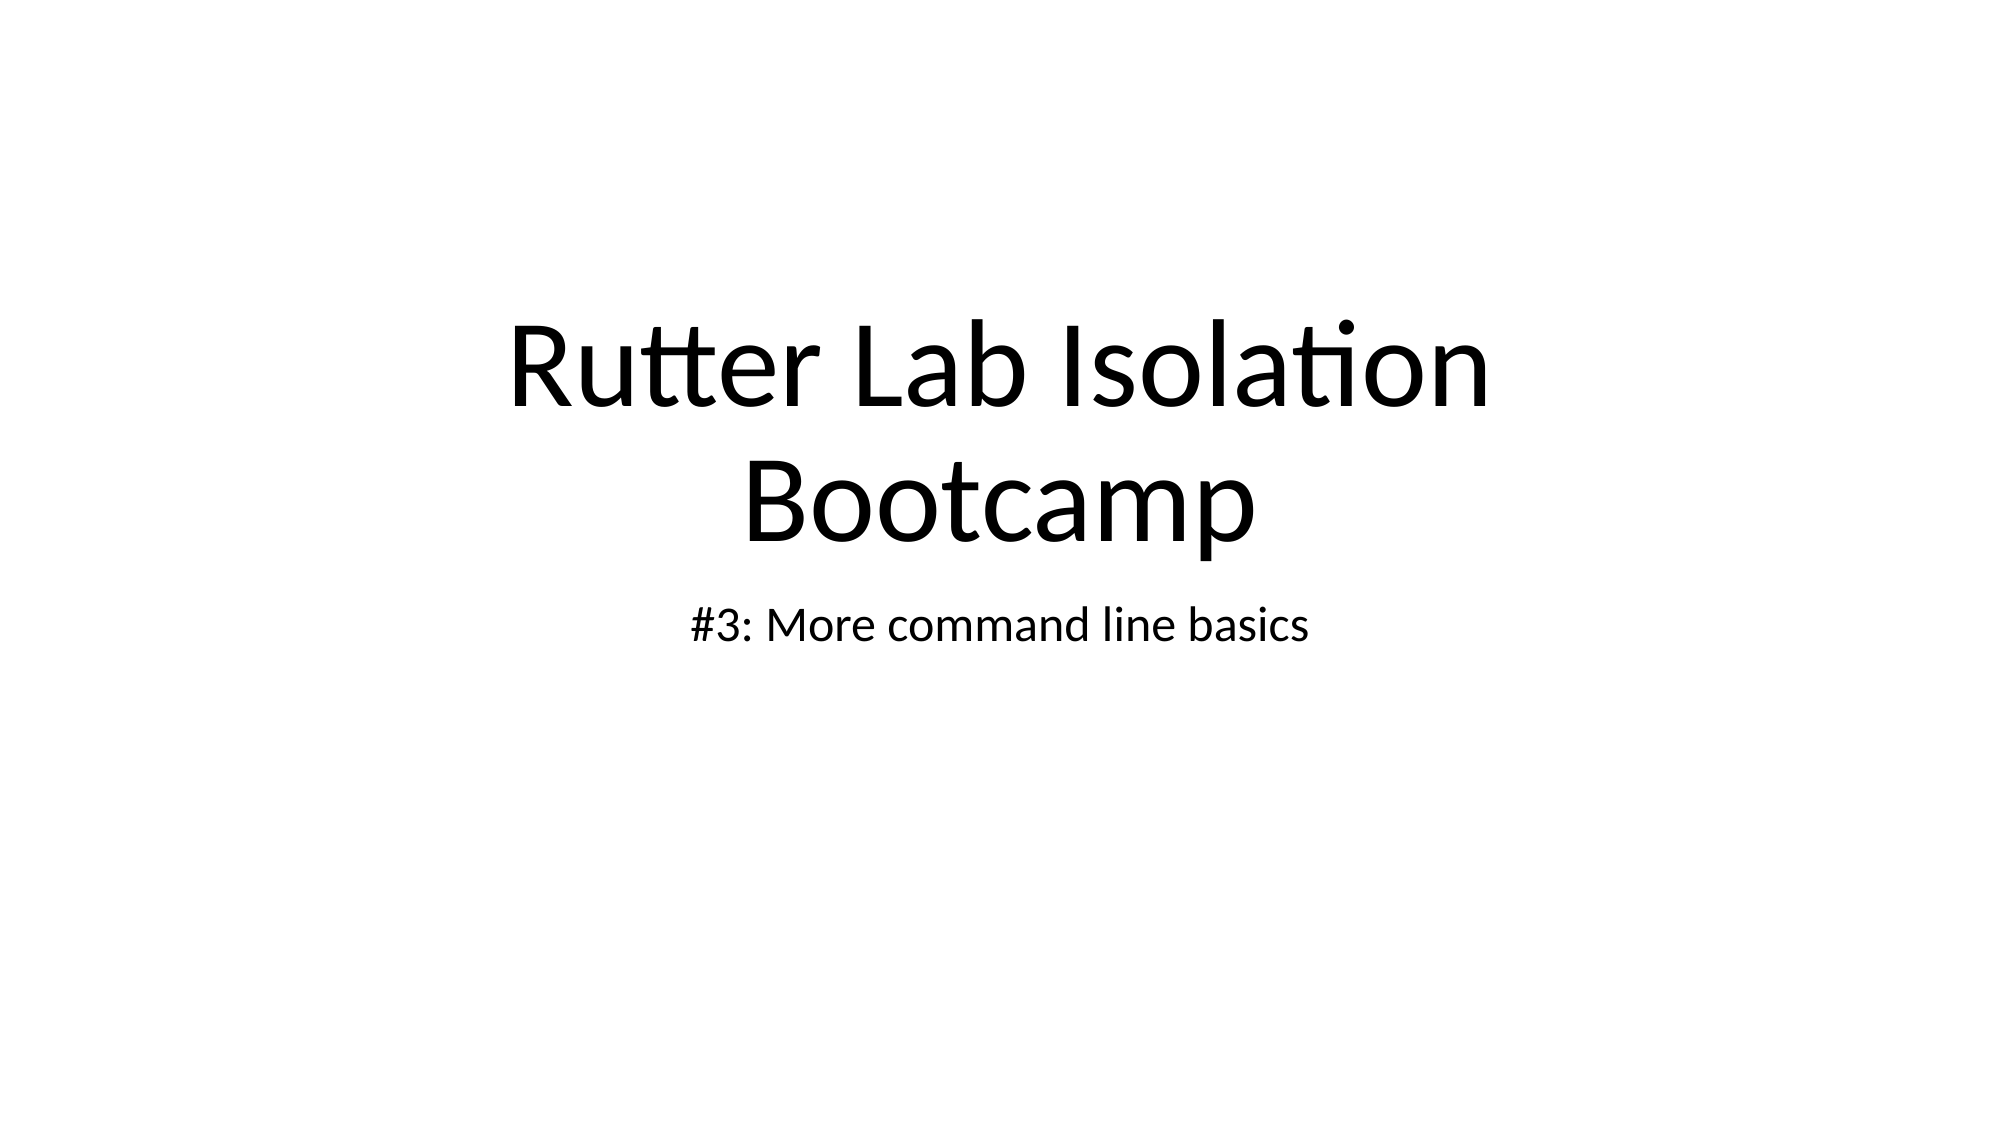

# Rutter Lab Isolation Bootcamp
#3: More command line basics